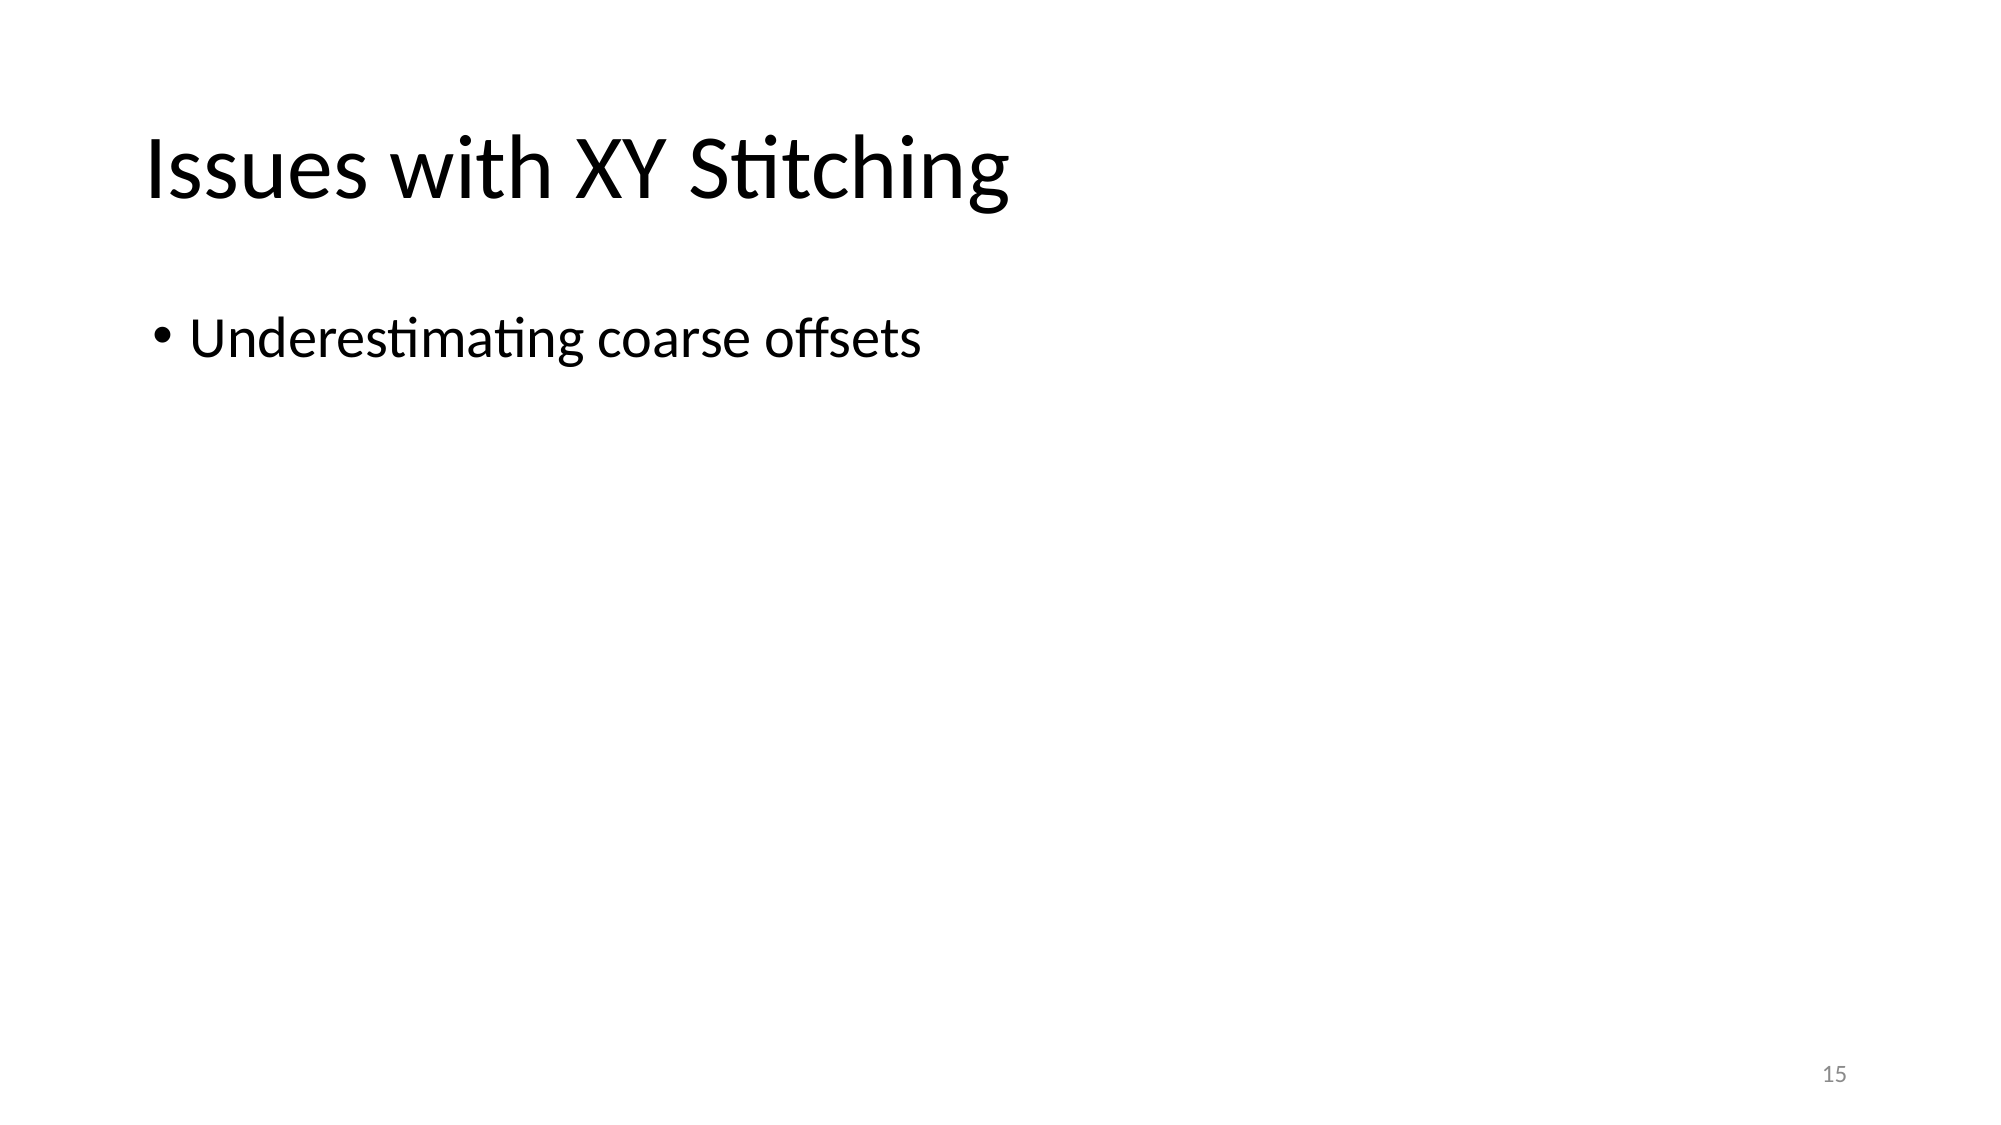

# Issues with XY Stitching
Underestimating coarse offsets
15